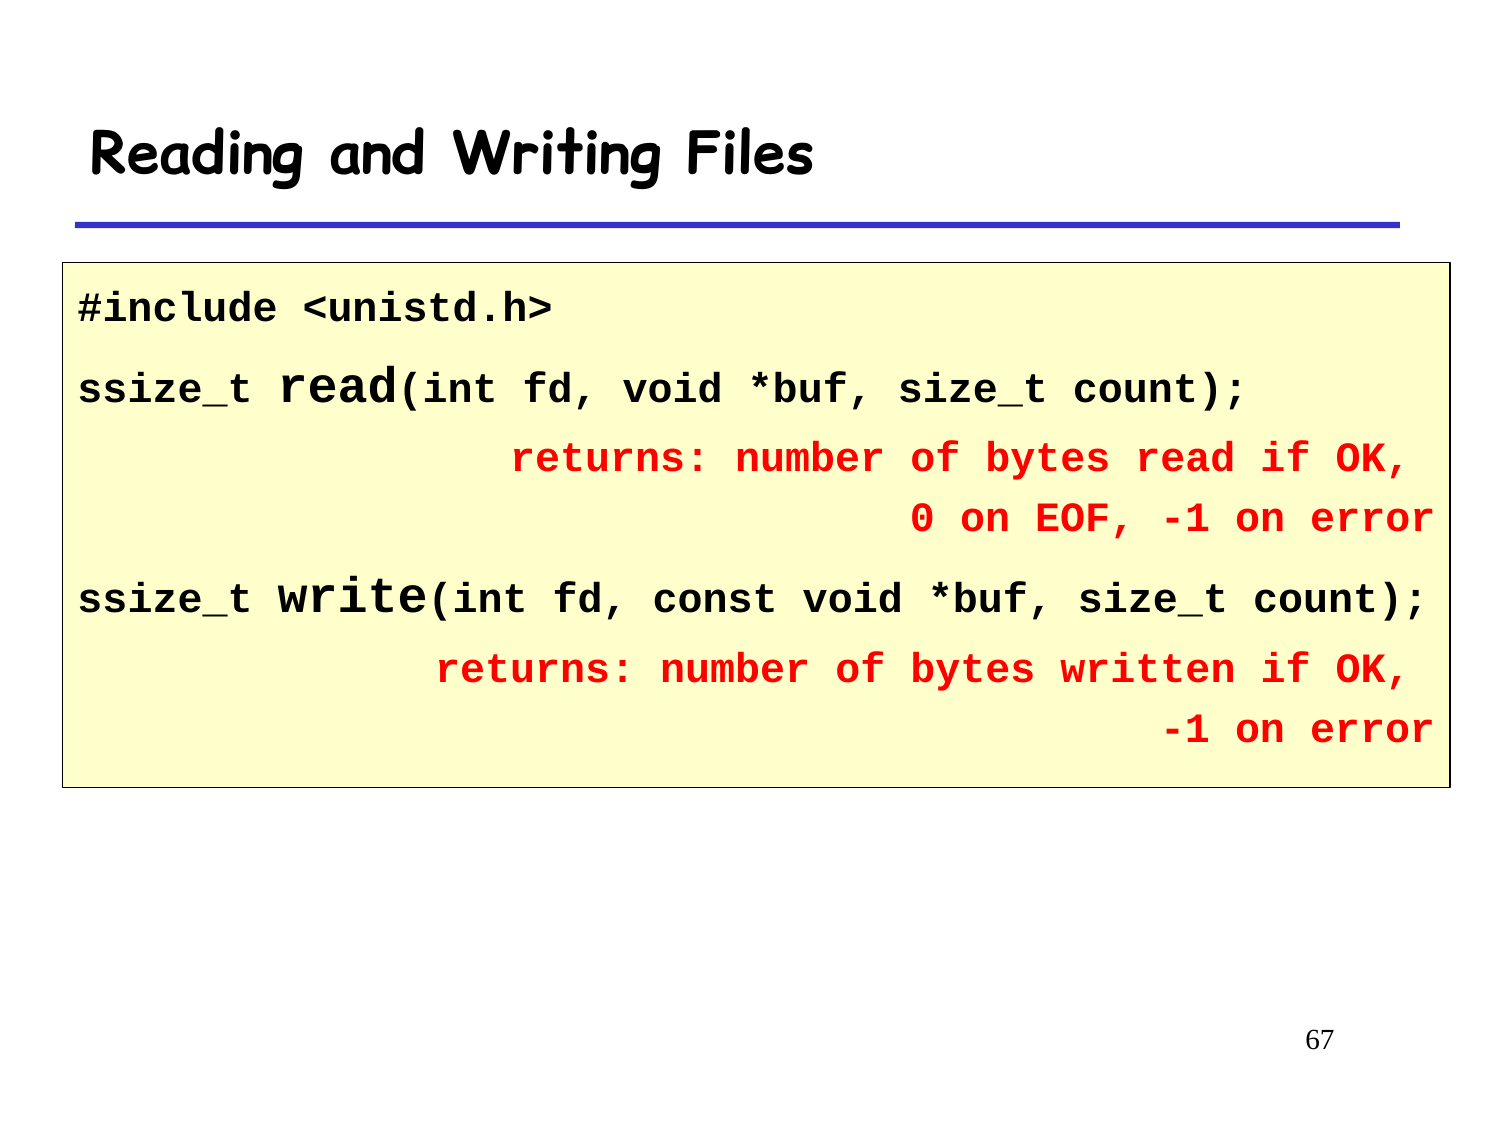

Reading and Writing Files
#include <unistd.h>
ssize_t read(int fd, void *buf, size_t count);
		returns: number of bytes read if OK,
0 on EOF, -1 on error
ssize_t write(int fd, const void *buf, size_t count);
		returns: number of bytes written if OK,
-1 on error
# 67